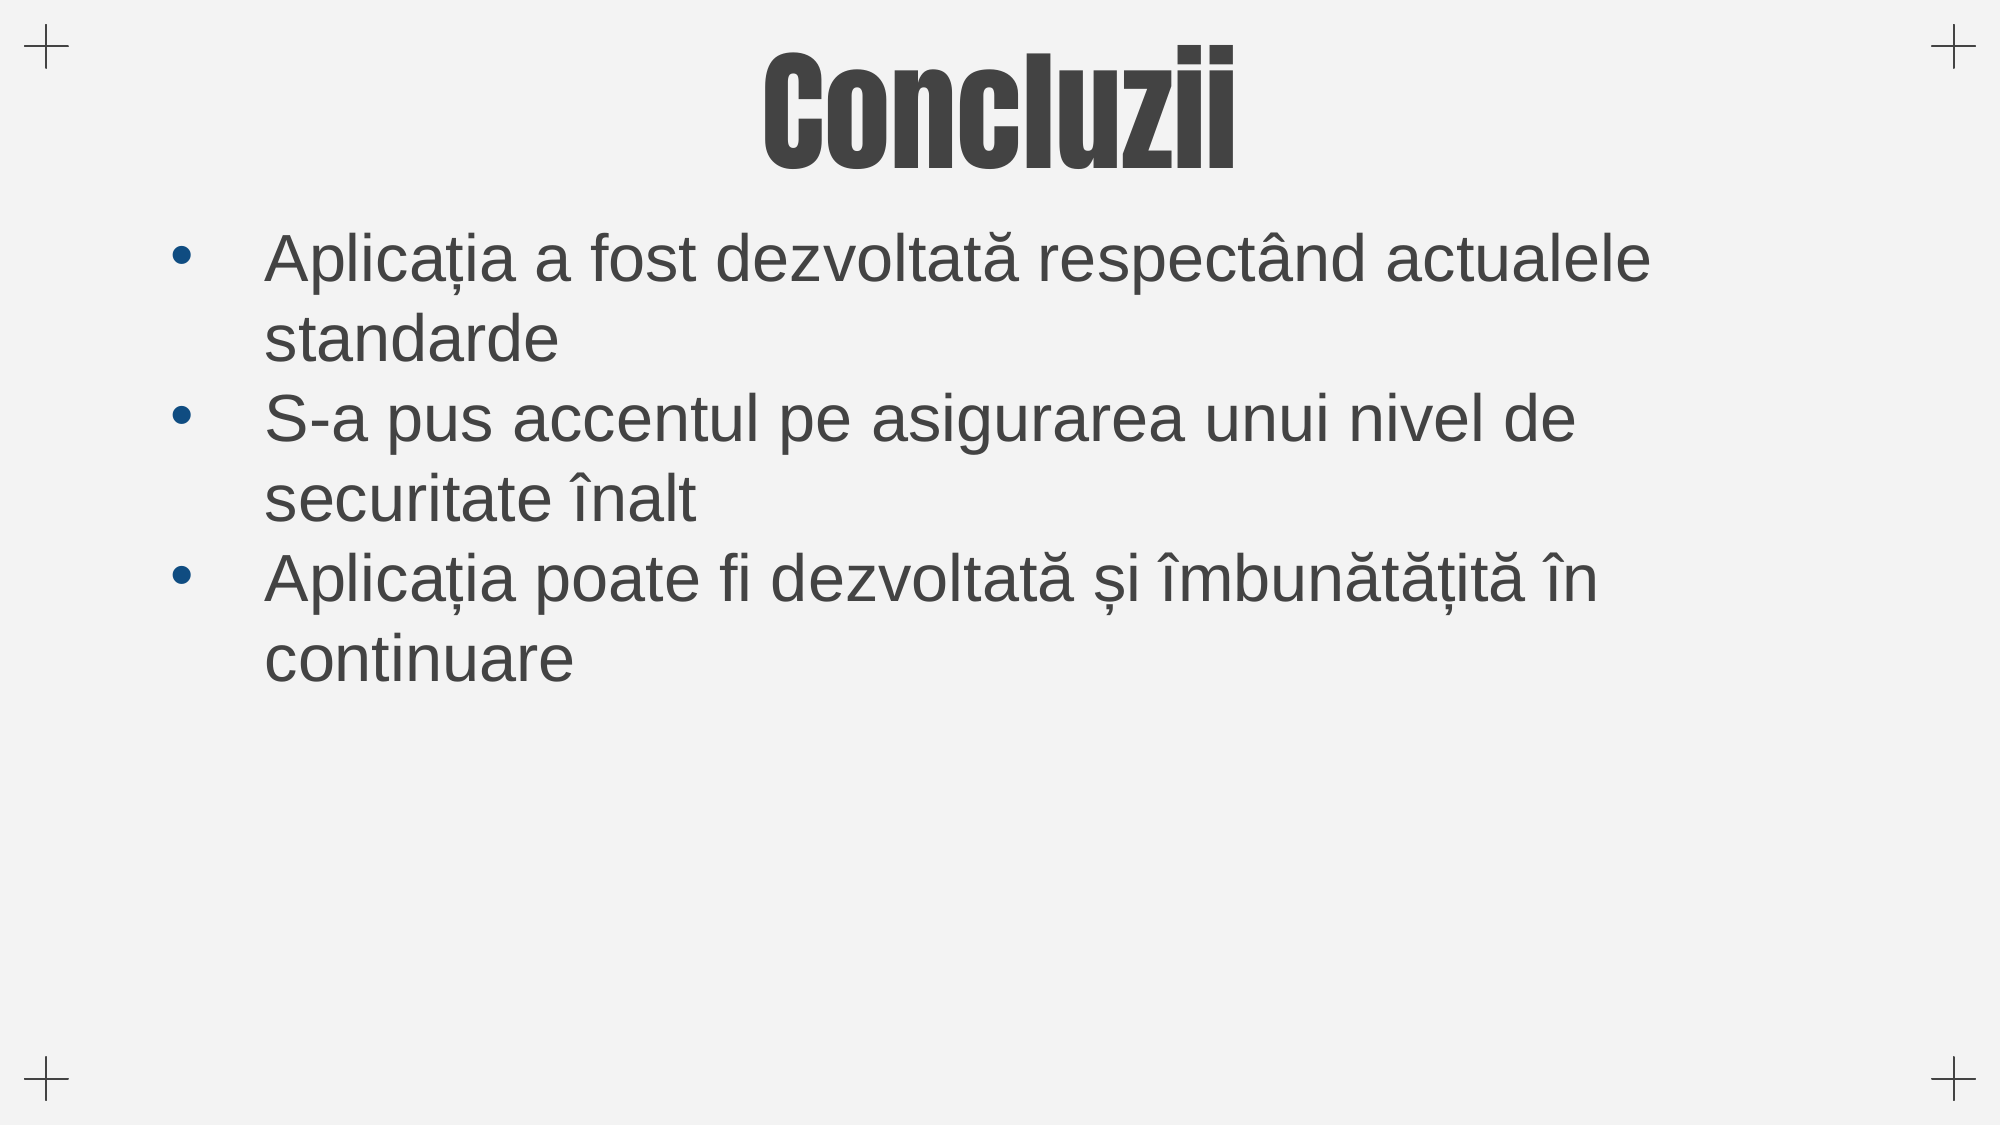

# Concluzii
Aplicația a fost dezvoltată respectând actualele standarde
S-a pus accentul pe asigurarea unui nivel de securitate înalt
Aplicația poate fi dezvoltată și îmbunătățită în continuare